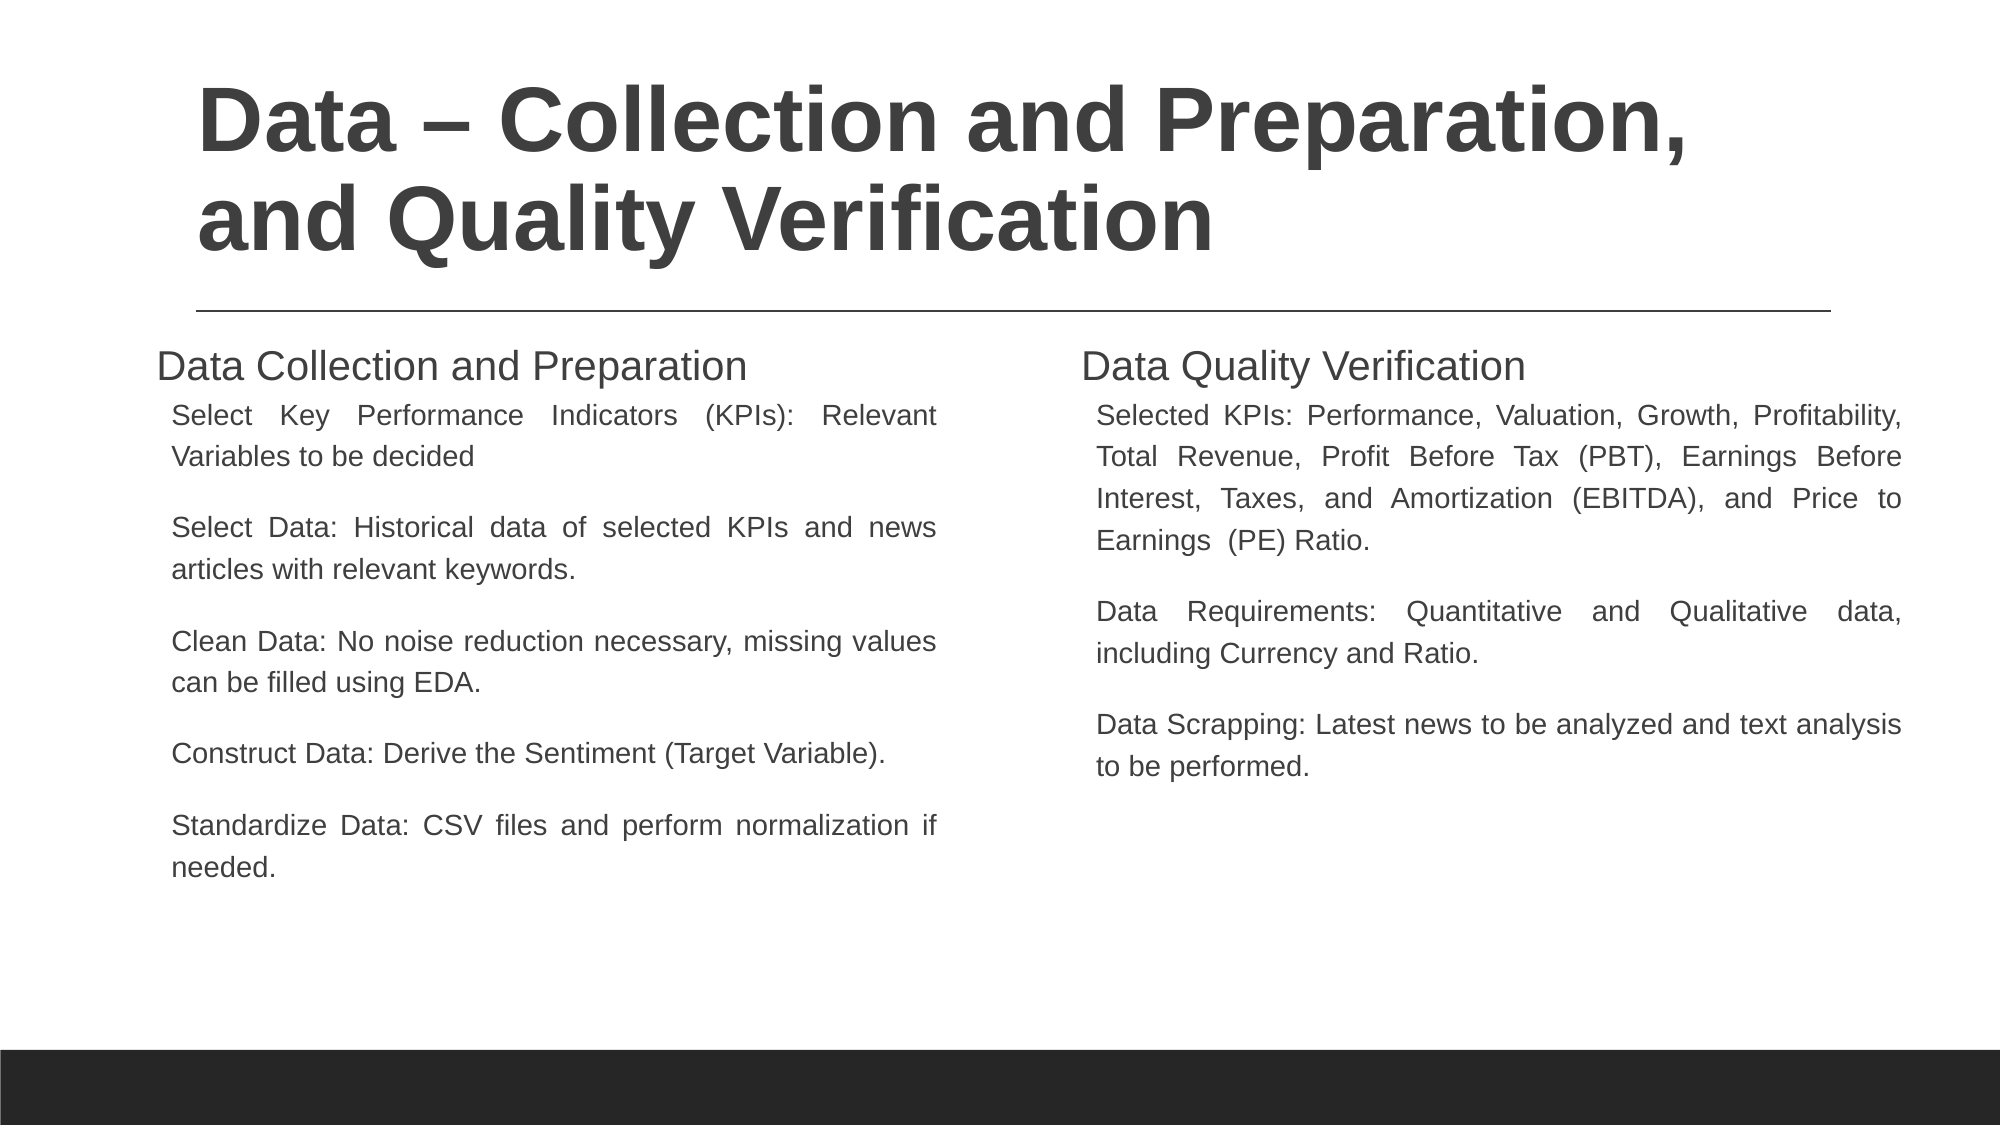

# Data – Collection and Preparation, and Quality Verification
Data Quality Verification
Data Collection and Preparation

Selected KPIs: Performance, Valuation, Growth, Profitability, Total Revenue, Profit Before Tax (PBT), Earnings Before Interest, Taxes, and Amortization (EBITDA), and Price to Earnings  (PE) Ratio.
Data Requirements: Quantitative and Qualitative data, including Currency and Ratio.
Data Scrapping: Latest news to be analyzed and text analysis to be performed.
Select Key Performance Indicators (KPIs): Relevant Variables to be decided
Select Data: Historical data of selected KPIs and news articles with relevant keywords.
Clean Data: No noise reduction necessary, missing values can be filled using EDA.
Construct Data: Derive the Sentiment (Target Variable).
Standardize Data: CSV files and perform normalization if needed.